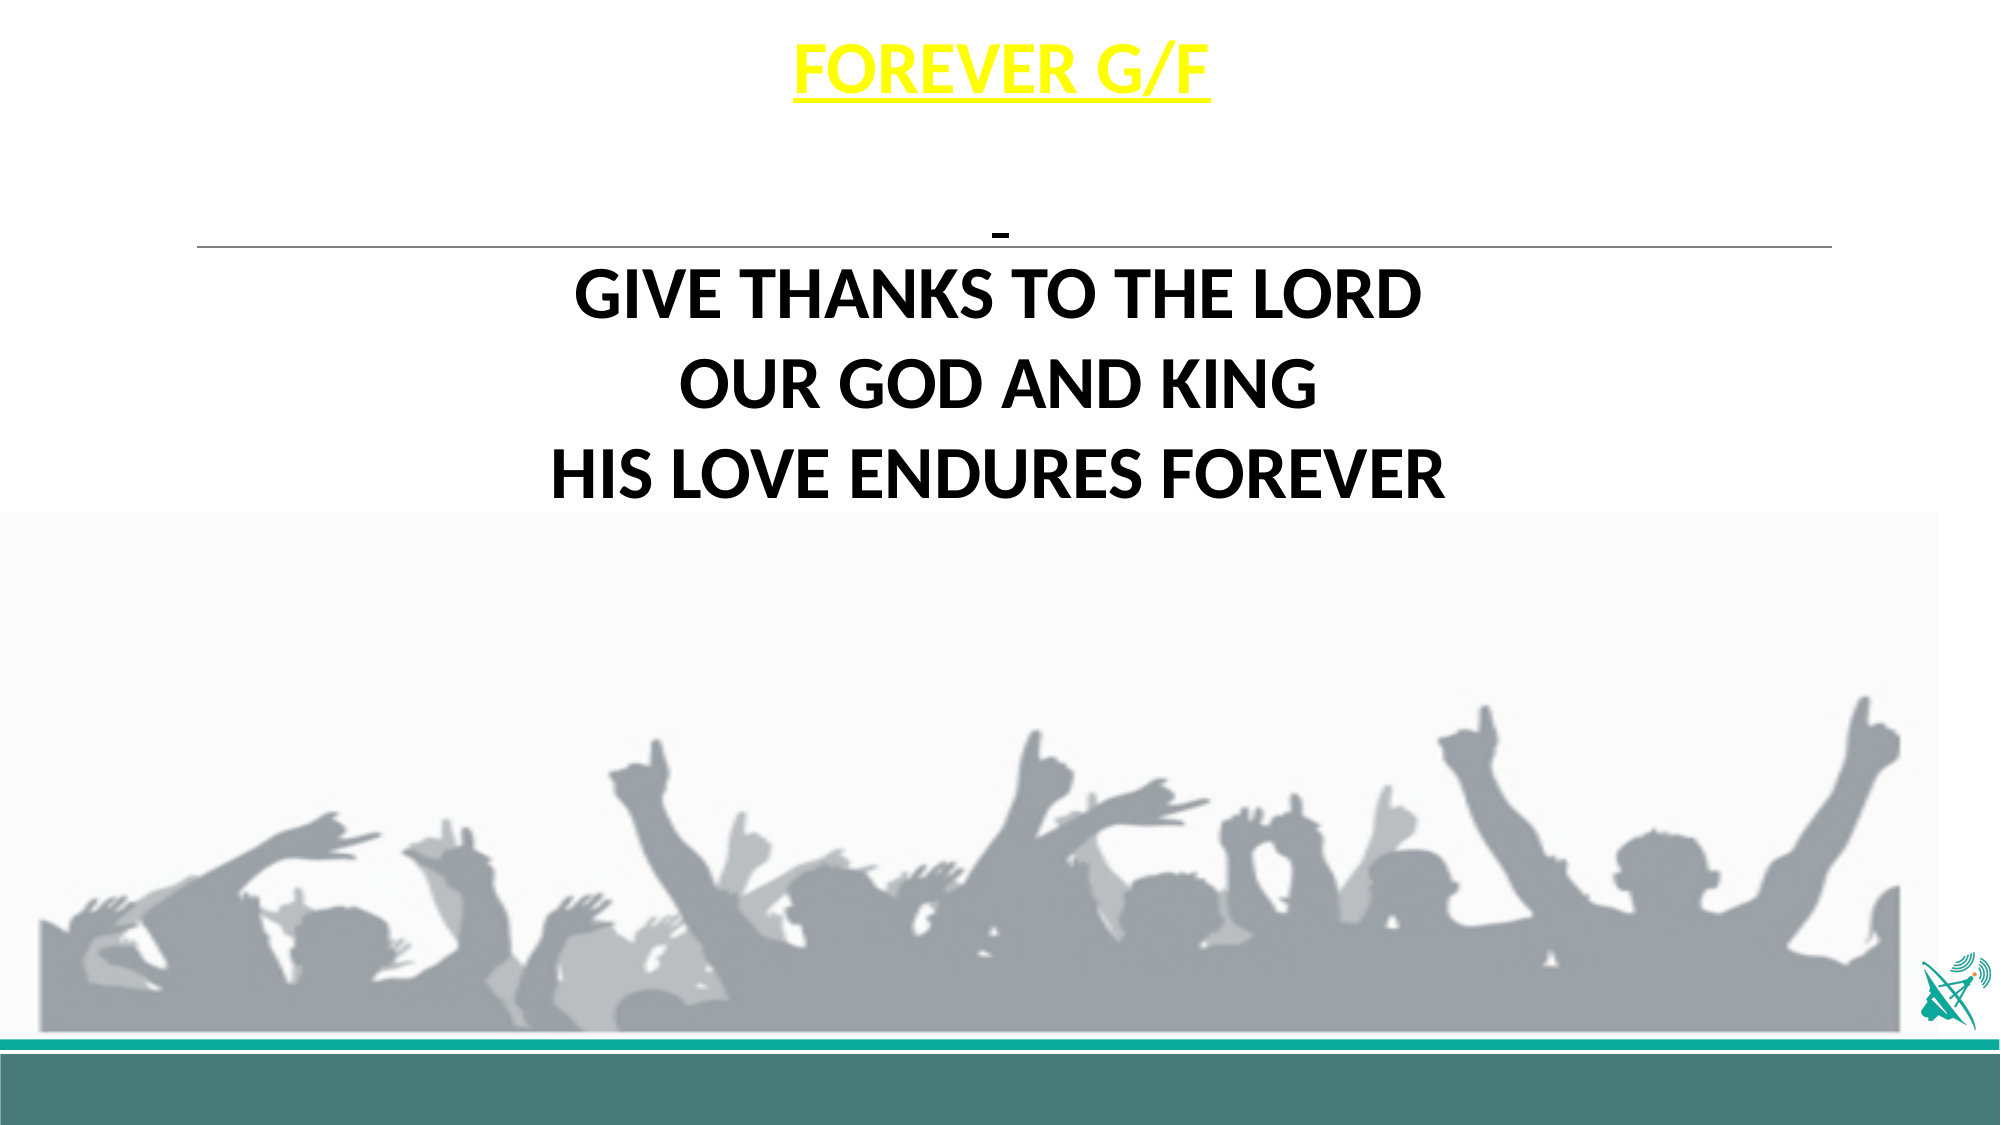

# FOREVER G/F
GIVE THANKS TO THE LORD
OUR GOD AND KING
HIS LOVE ENDURES FOREVER